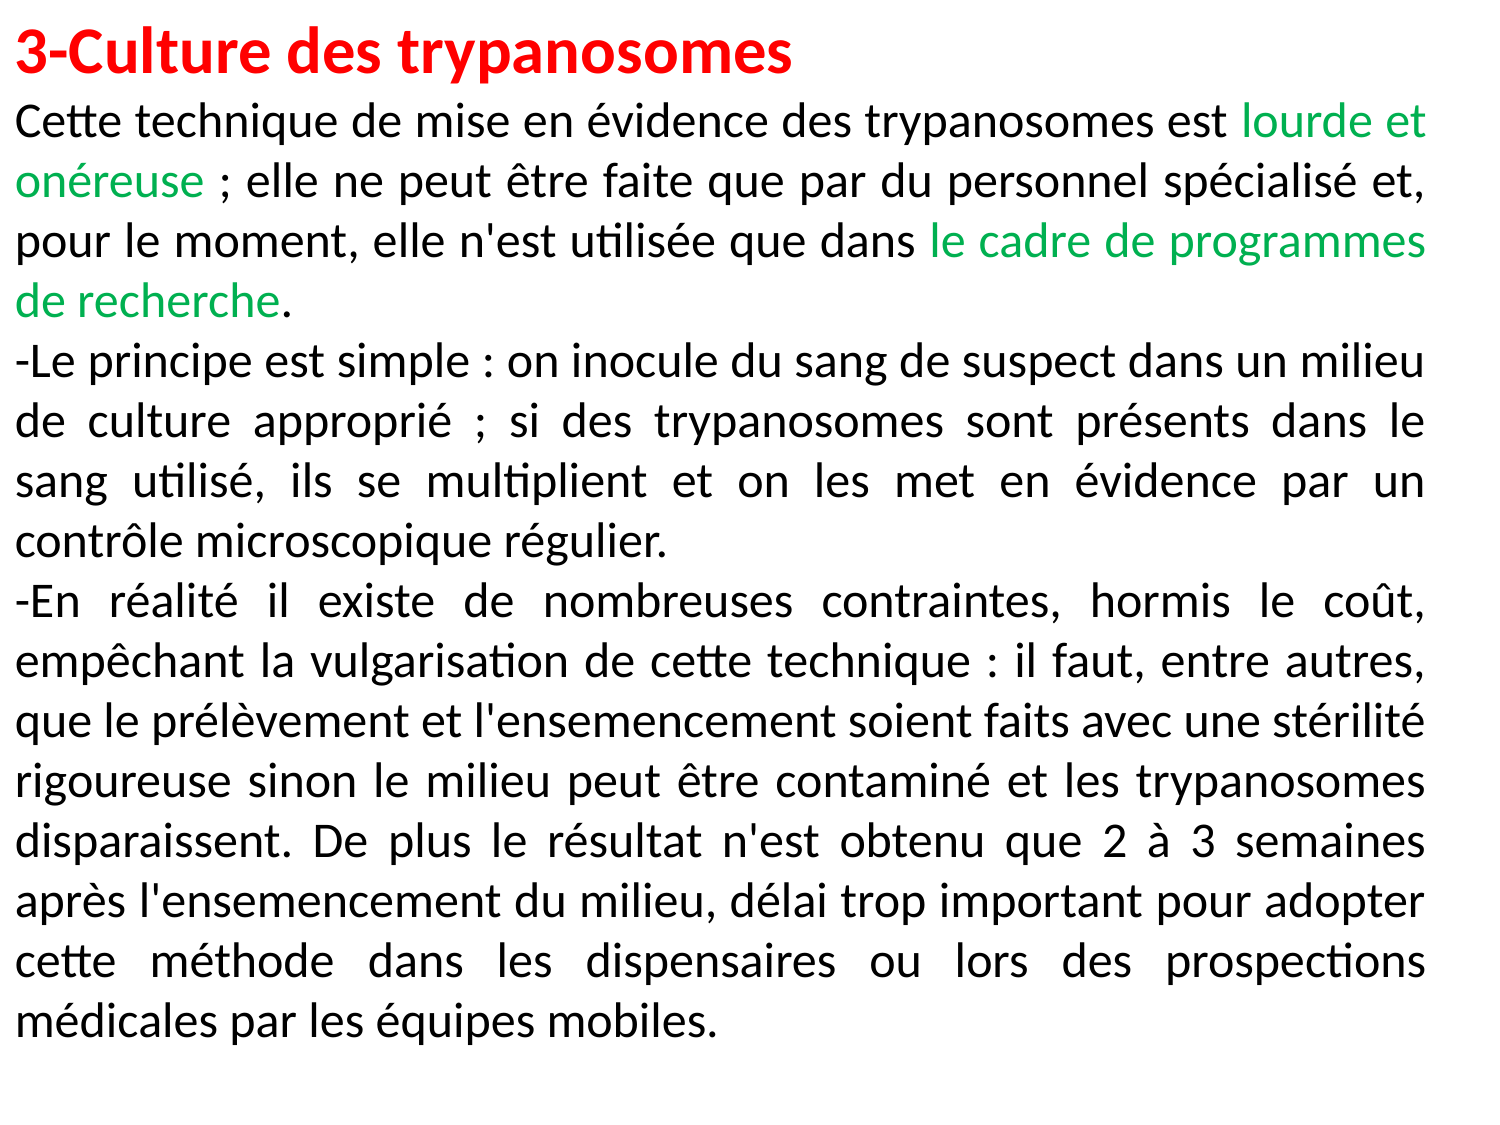

3-Culture des trypanosomes
Cette technique de mise en évidence des trypanosomes est lourde et onéreuse ; elle ne peut être faite que par du personnel spécialisé et, pour le moment, elle n'est utilisée que dans le cadre de programmes de recherche.
-Le principe est simple : on inocule du sang de suspect dans un milieu de culture approprié ; si des trypanosomes sont présents dans le sang utilisé, ils se multiplient et on les met en évidence par un contrôle microscopique régulier.
-En réalité il existe de nombreuses contraintes, hormis le coût, empêchant la vulgarisation de cette technique : il faut, entre autres, que le prélèvement et l'ensemencement soient faits avec une stérilité rigoureuse sinon le milieu peut être contaminé et les trypanosomes disparaissent. De plus le résultat n'est obtenu que 2 à 3 semaines après l'ensemencement du milieu, délai trop important pour adopter cette méthode dans les dispensaires ou lors des prospections médicales par les équipes mobiles.